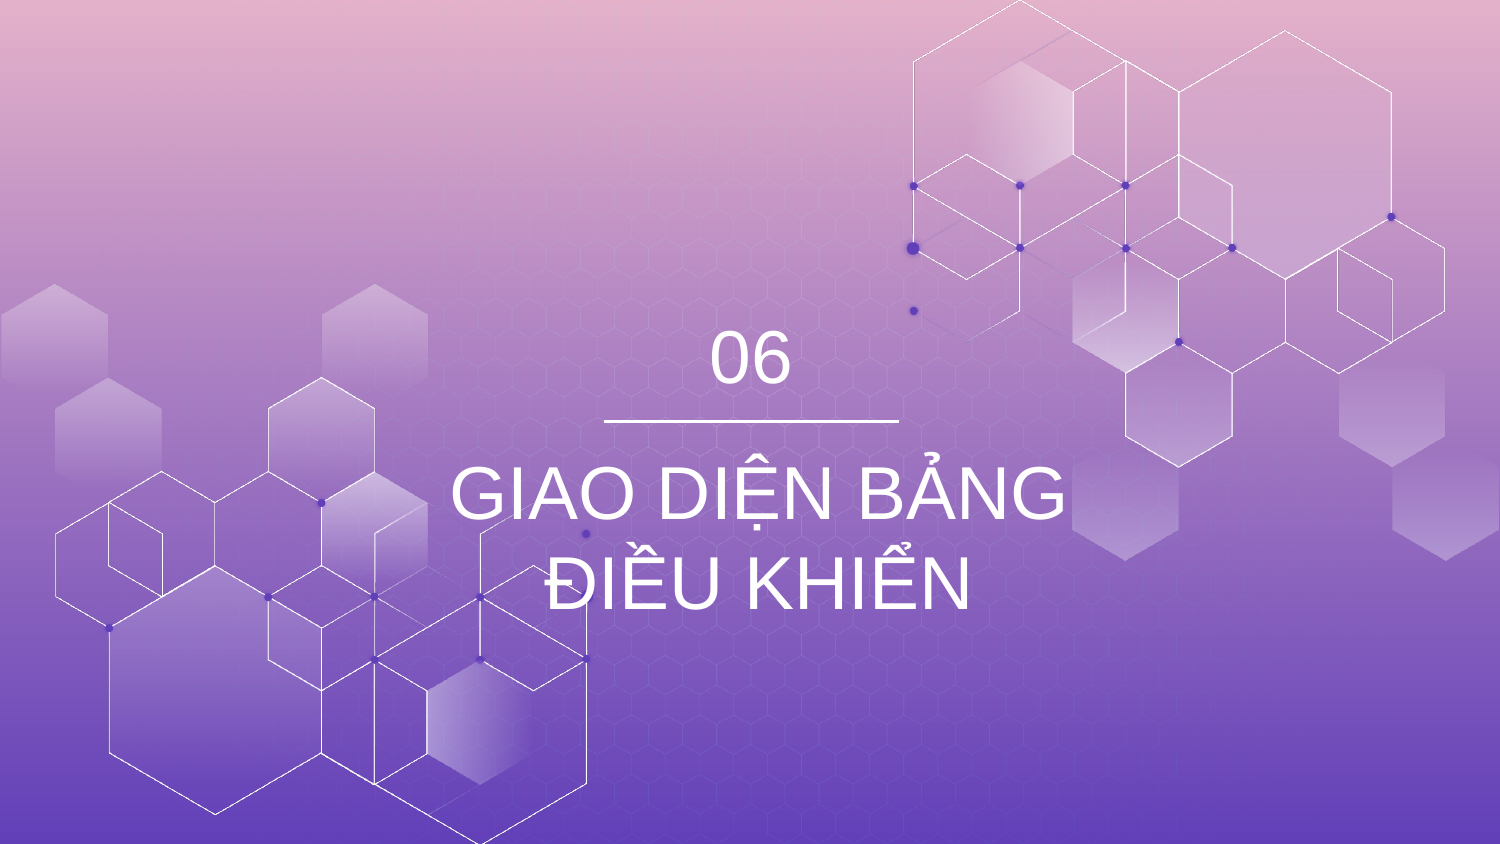

# 06
GIAO DIỆN BẢNG
ĐIỀU KHIỂN